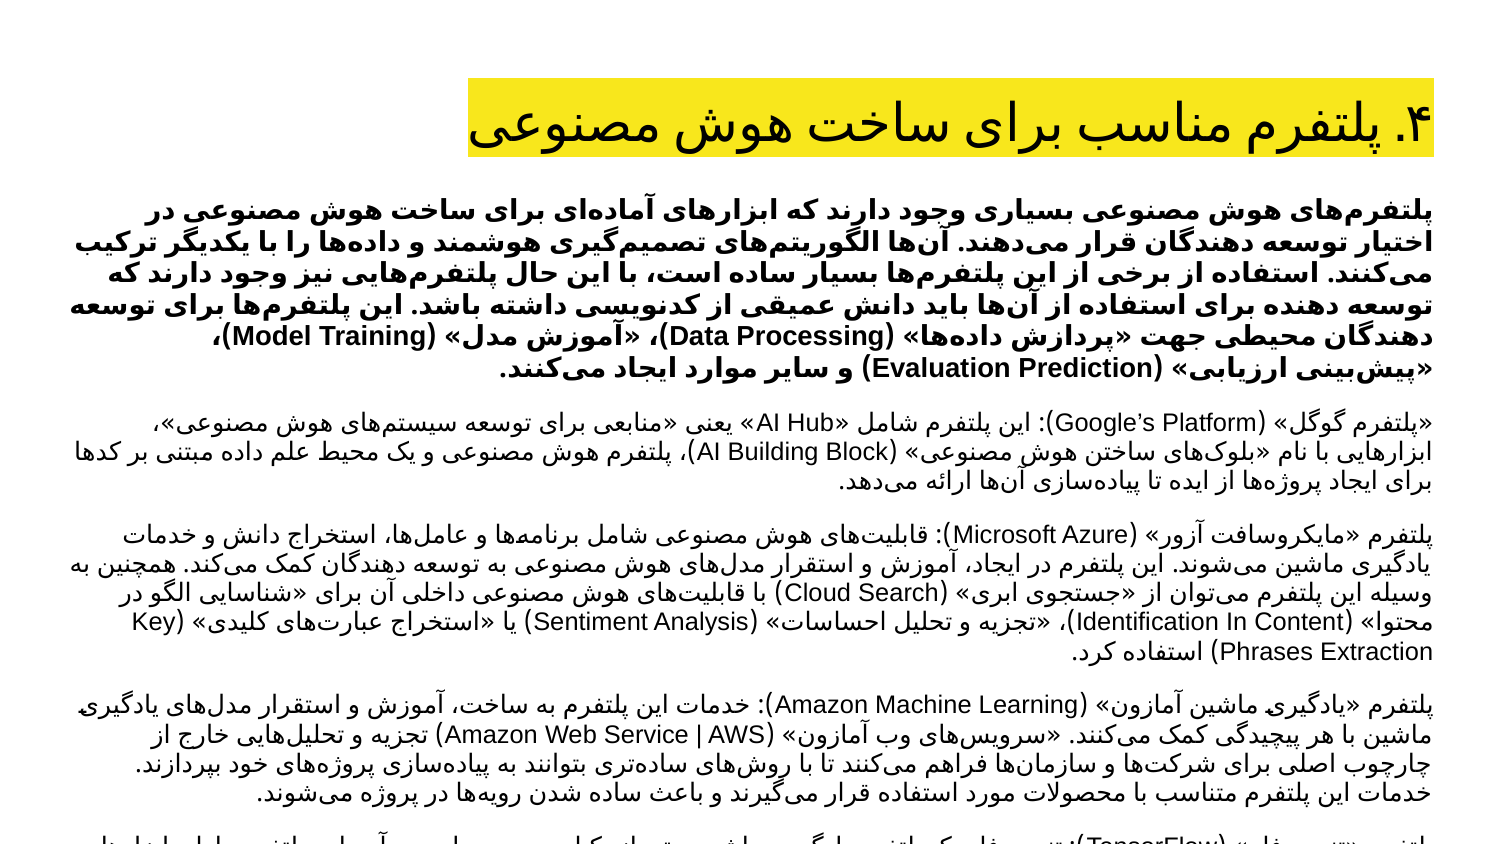

# ۴. پلتفرم مناسب برای ساخت هوش مصنوعی
پلتفرم‌های هوش مصنوعی بسیاری وجود دارند که ابزارهای آماده‌ای برای ساخت هوش مصنوعی در اختیار توسعه دهندگان قرار می‌دهند. آن‌ها الگوریتم‌های تصمیم‌گیری هوشمند و داده‌ها را با یکدیگر ترکیب می‌کنند. استفاده از برخی از این پلتفرم‌ها بسیار ساده است، با این حال پلتفرم‌هایی نیز وجود دارند که توسعه دهنده برای استفاده از آن‌ها باید دانش عمیقی از کدنویسی داشته باشد. این پلتفرم‌ها برای توسعه دهندگان محیطی جهت «پردازش داده‌ها» (Data Processing)، «آموزش مدل» (Model Training)، «پیش‌بینی ارزیابی‌» (Evaluation Prediction) و سایر موارد ایجاد می‌کنند.
«پلتفرم گوگل» (Google’s Platform): این پلتفرم شامل «AI Hub» یعنی «منابعی برای توسعه سیستم‌های هوش مصنوعی»، ابزارهایی با نام «بلوک‌های ساختن هوش مصنوعی» (AI Building Block)، پلتفرم هوش مصنوعی و یک محیط علم داده مبتنی بر کدها برای ایجاد پروژه‌ها از ایده تا پیاده‌سازی آن‌ها ارائه می‌دهد.
پلتفرم «مایکروسافت آزور» (Microsoft Azure): قابلیت‌های هوش مصنوعی شامل برنامه‌ها و عامل‌ها، استخراج دانش و خدمات یادگیری ماشین می‌شوند. این پلتفرم در ایجاد، آموزش و استقرار مدل‌های هوش مصنوعی به توسعه دهندگان کمک می‌کند. همچنین به وسیله این پلتفرم می‌توان از «جستجوی ابری» (Cloud Search) با قابلیت‌های هوش مصنوعی داخلی آن برای «شناسایی الگو در محتوا» (Identification In Content)، «تجزیه و تحلیل احساسات» (Sentiment Analysis) یا «استخراج عبارت‌های کلیدی» (Key Phrases Extraction) استفاده کرد.
پلتفرم «یادگیری ماشین آمازون» (Amazon Machine Learning): خدمات این پلتفرم به ساخت، آموزش و استقرار مدل‌های یادگیری ماشین با هر پیچیدگی کمک می‌کنند. «سرویس‌های وب آمازون» (Amazon Web Service | AWS) تجزیه و تحلیل‌هایی خارج از چارچوب اصلی برای شرکت‌ها و سازمان‌ها فراهم می‌کنند تا با روش‌های ساده‌تری بتوانند به پیاده‌سازی پروژه‌های خود بپردازند. خدمات این پلتفرم متناسب با محصولات مورد استفاده قرار می‌گیرند و باعث ساده شدن رویه‌ها در پروژه می‌شوند.
پلتفرم «تنسورفلو» (TensorFlow): تنسورفلو یک پلتفرم یادگیری ماشین متن‌باز یکپارچه به حساب می‌آید. این پلتفرم دارای ابزارها، کتابخانه‌ها و جامعه‌ای از منابع کامل و انعطاف‌پذیر است که به توسعه دهندگان امکان استفاده از پیشرفته‌ترین منابع یادگیری ماشین را می‌دهد و می‌توانند با استفاده از آن پروژه‌های یادگیری ماشین و هوش مصنوعی خود را ایجاد و پیاده‌سازی کنند.